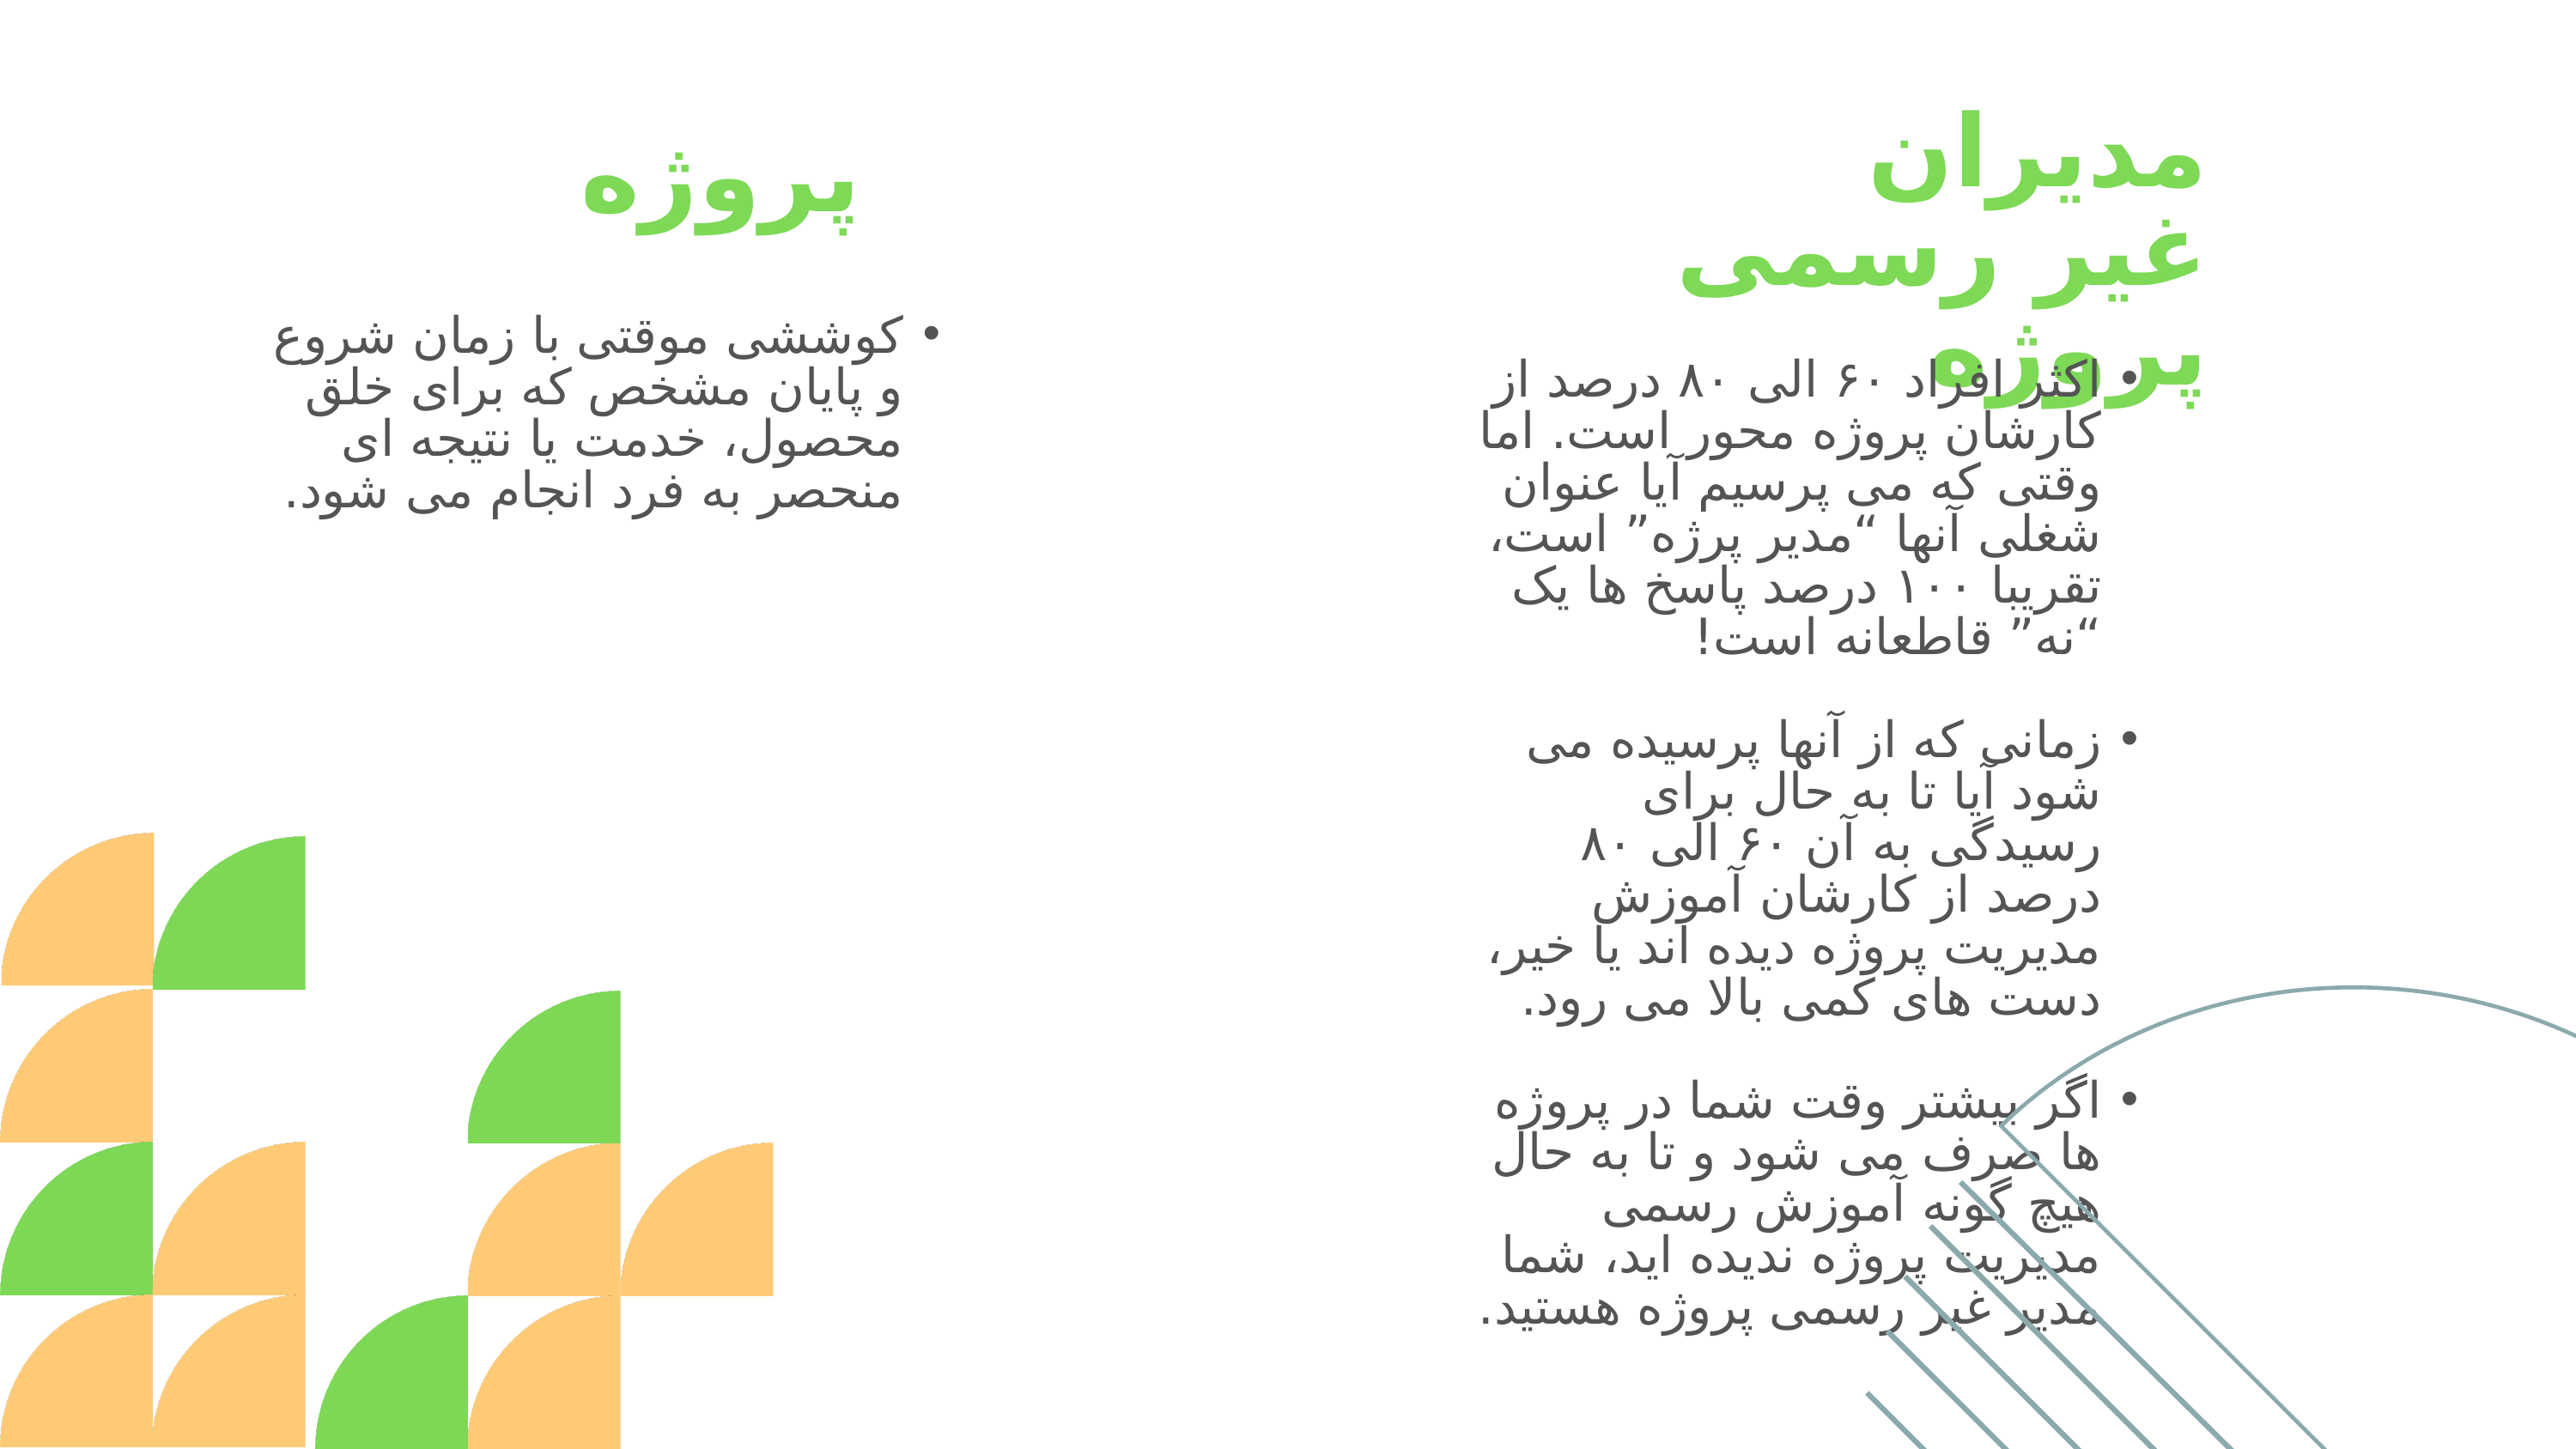

مدیران
غیر رسمی پروژه
پروژه
کوششی موقتی با زمان شروع و پایان مشخص که برای خلق محصول، خدمت یا نتیجه ای منحصر به فرد انجام می شود.
اکثر افراد ۶۰ الی ۸۰ درصد از کارشان پروژه محور است. اما وقتی که می پرسیم آیا عنوان شغلی آنها “مدیر پرژه” است، تقریبا ۱۰۰ درصد پاسخ ها یک “نه” قاطعانه است!

زمانی که از آنها پرسیده می شود آیا تا به حال برای رسیدگی به آن ۶۰ الی ۸۰ درصد از کارشان آموزش مدیریت پروژه دیده اند یا خیر، دست های کمی بالا می رود.

اگر بیشتر وقت شما در پروژه ها صرف می شود و تا به حال هیچ گونه آموزش رسمی مدیریت پروژه ندیده اید، شما مدیر غیر رسمی پروژه هستید.